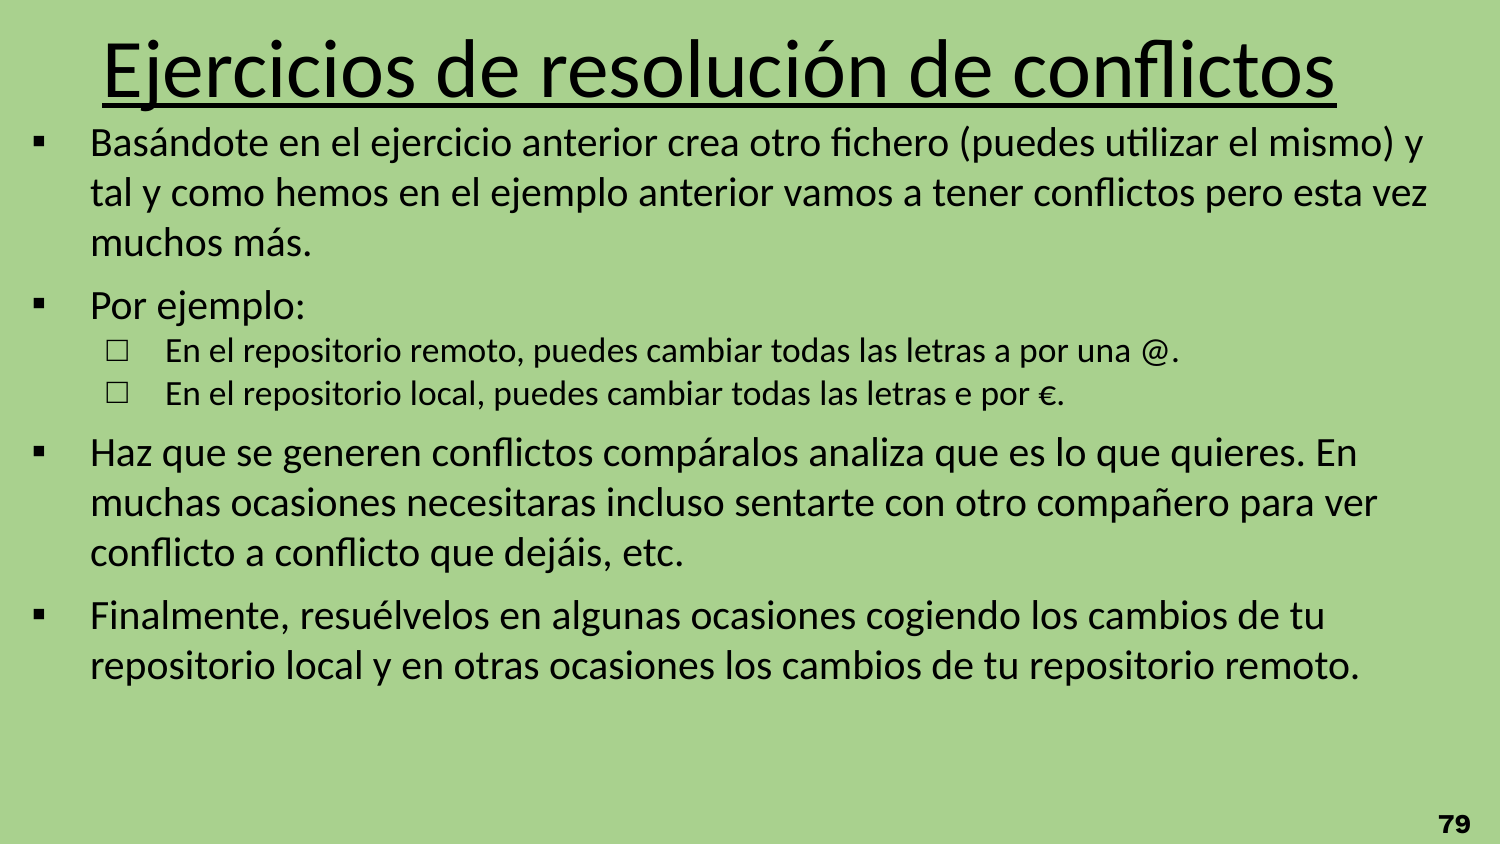

# Ejercicios de resolución de conflictos
Basándote en el ejercicio anterior crea otro fichero (puedes utilizar el mismo) y tal y como hemos en el ejemplo anterior vamos a tener conflictos pero esta vez muchos más.
Por ejemplo:
En el repositorio remoto, puedes cambiar todas las letras a por una @.
En el repositorio local, puedes cambiar todas las letras e por €.
Haz que se generen conflictos compáralos analiza que es lo que quieres. En muchas ocasiones necesitaras incluso sentarte con otro compañero para ver conflicto a conflicto que dejáis, etc.
Finalmente, resuélvelos en algunas ocasiones cogiendo los cambios de tu repositorio local y en otras ocasiones los cambios de tu repositorio remoto.
79